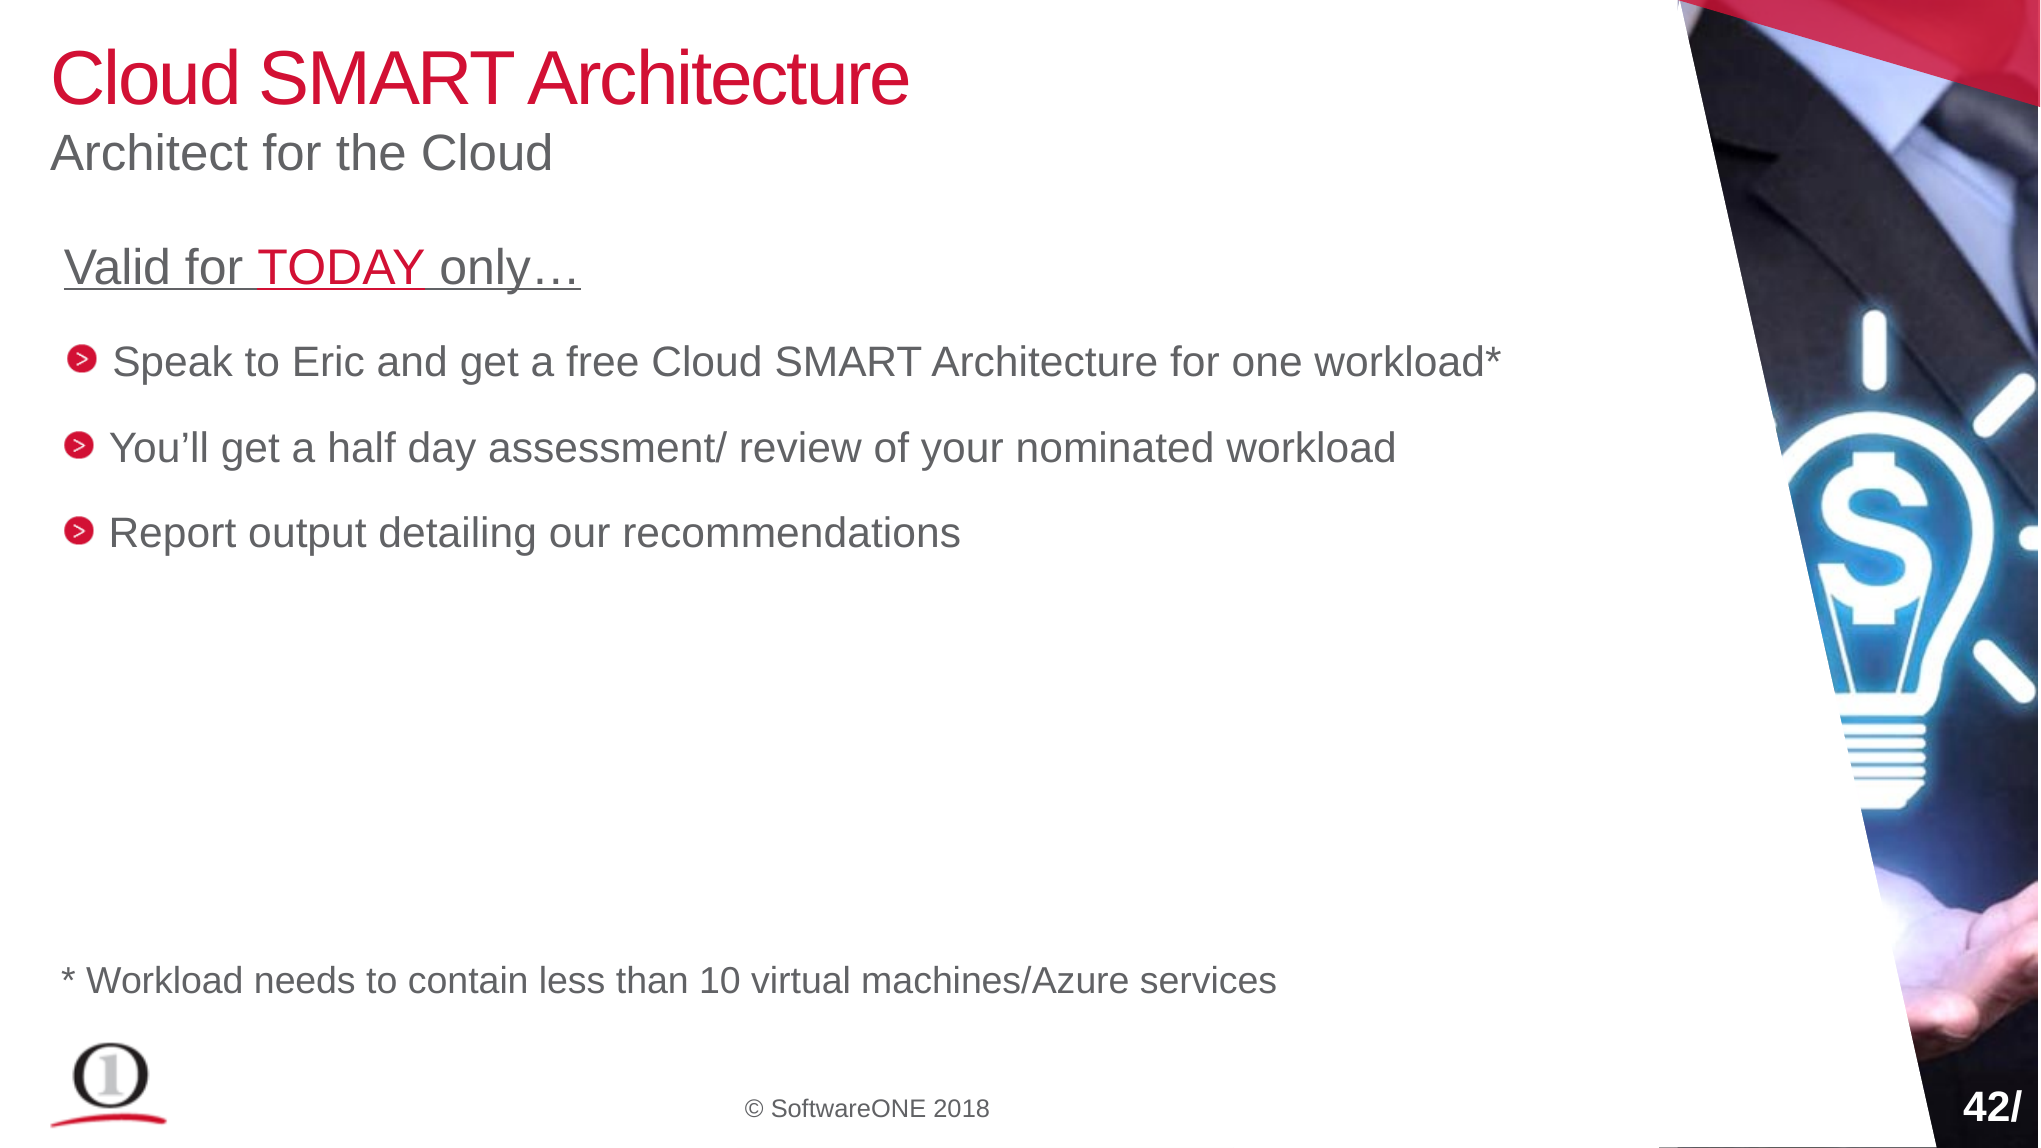

# Cloud SMART Architecture
Architect for the Cloud
Valid for TODAY only…

Speak to Eric and get a free Cloud SMART Architecture for one workload*

You’ll get a half day assessment/ review of your nominated workload

Report output detailing our recommendations

* Workload needs to contain less than 10 virtual machines/Azure services